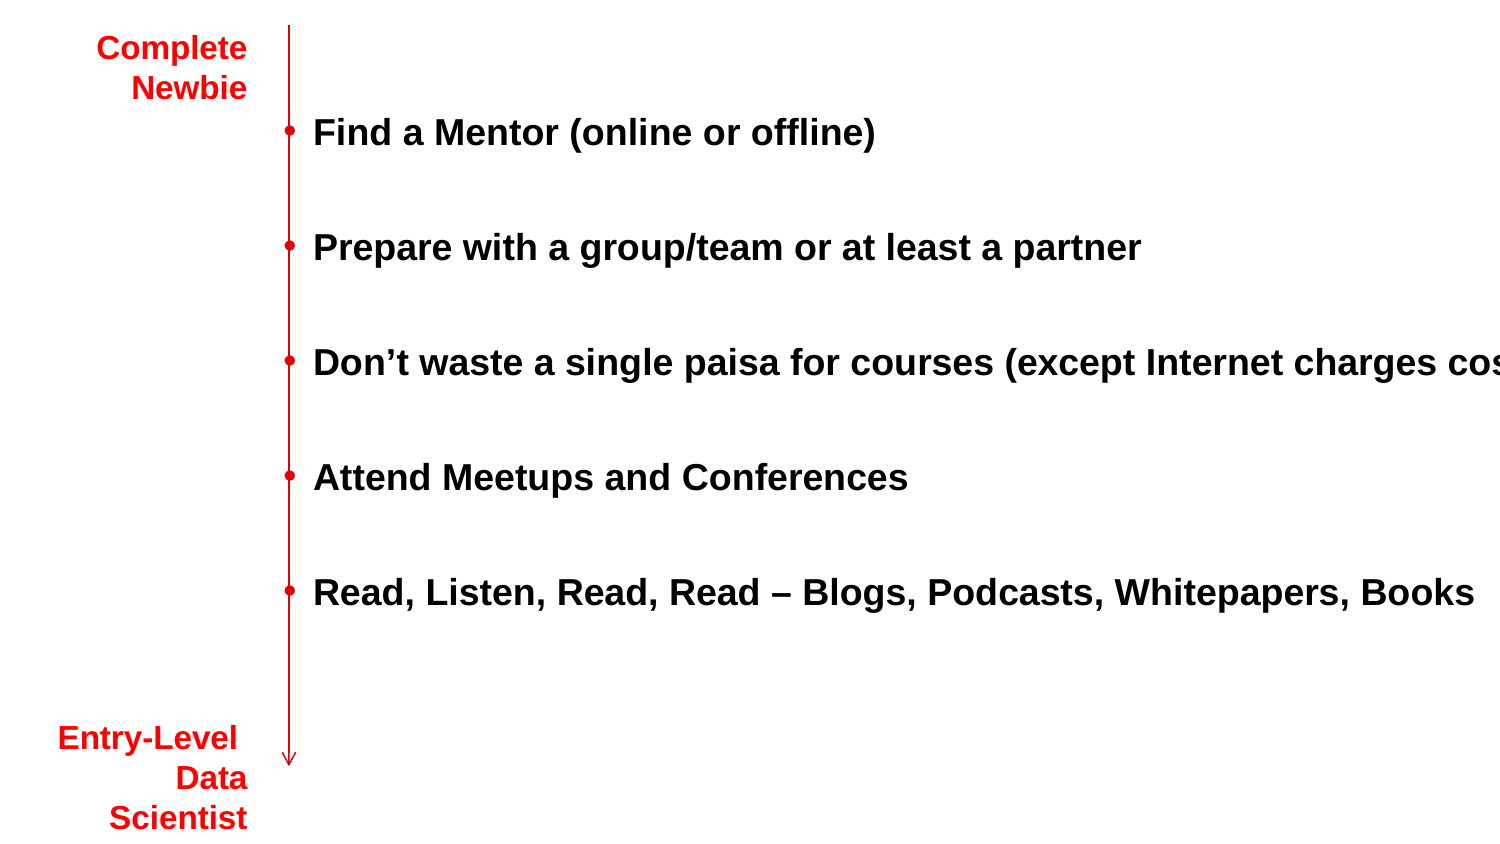

Complete Newbie
Find a Mentor (online or offline)

Prepare with a group/team or at least a partner

Don’t waste a single paisa for courses (except Internet charges cost)

Attend Meetups and Conferences

Read, Listen, Read, Read – Blogs, Podcasts, Whitepapers, Books
Entry-Level
Data Scientist